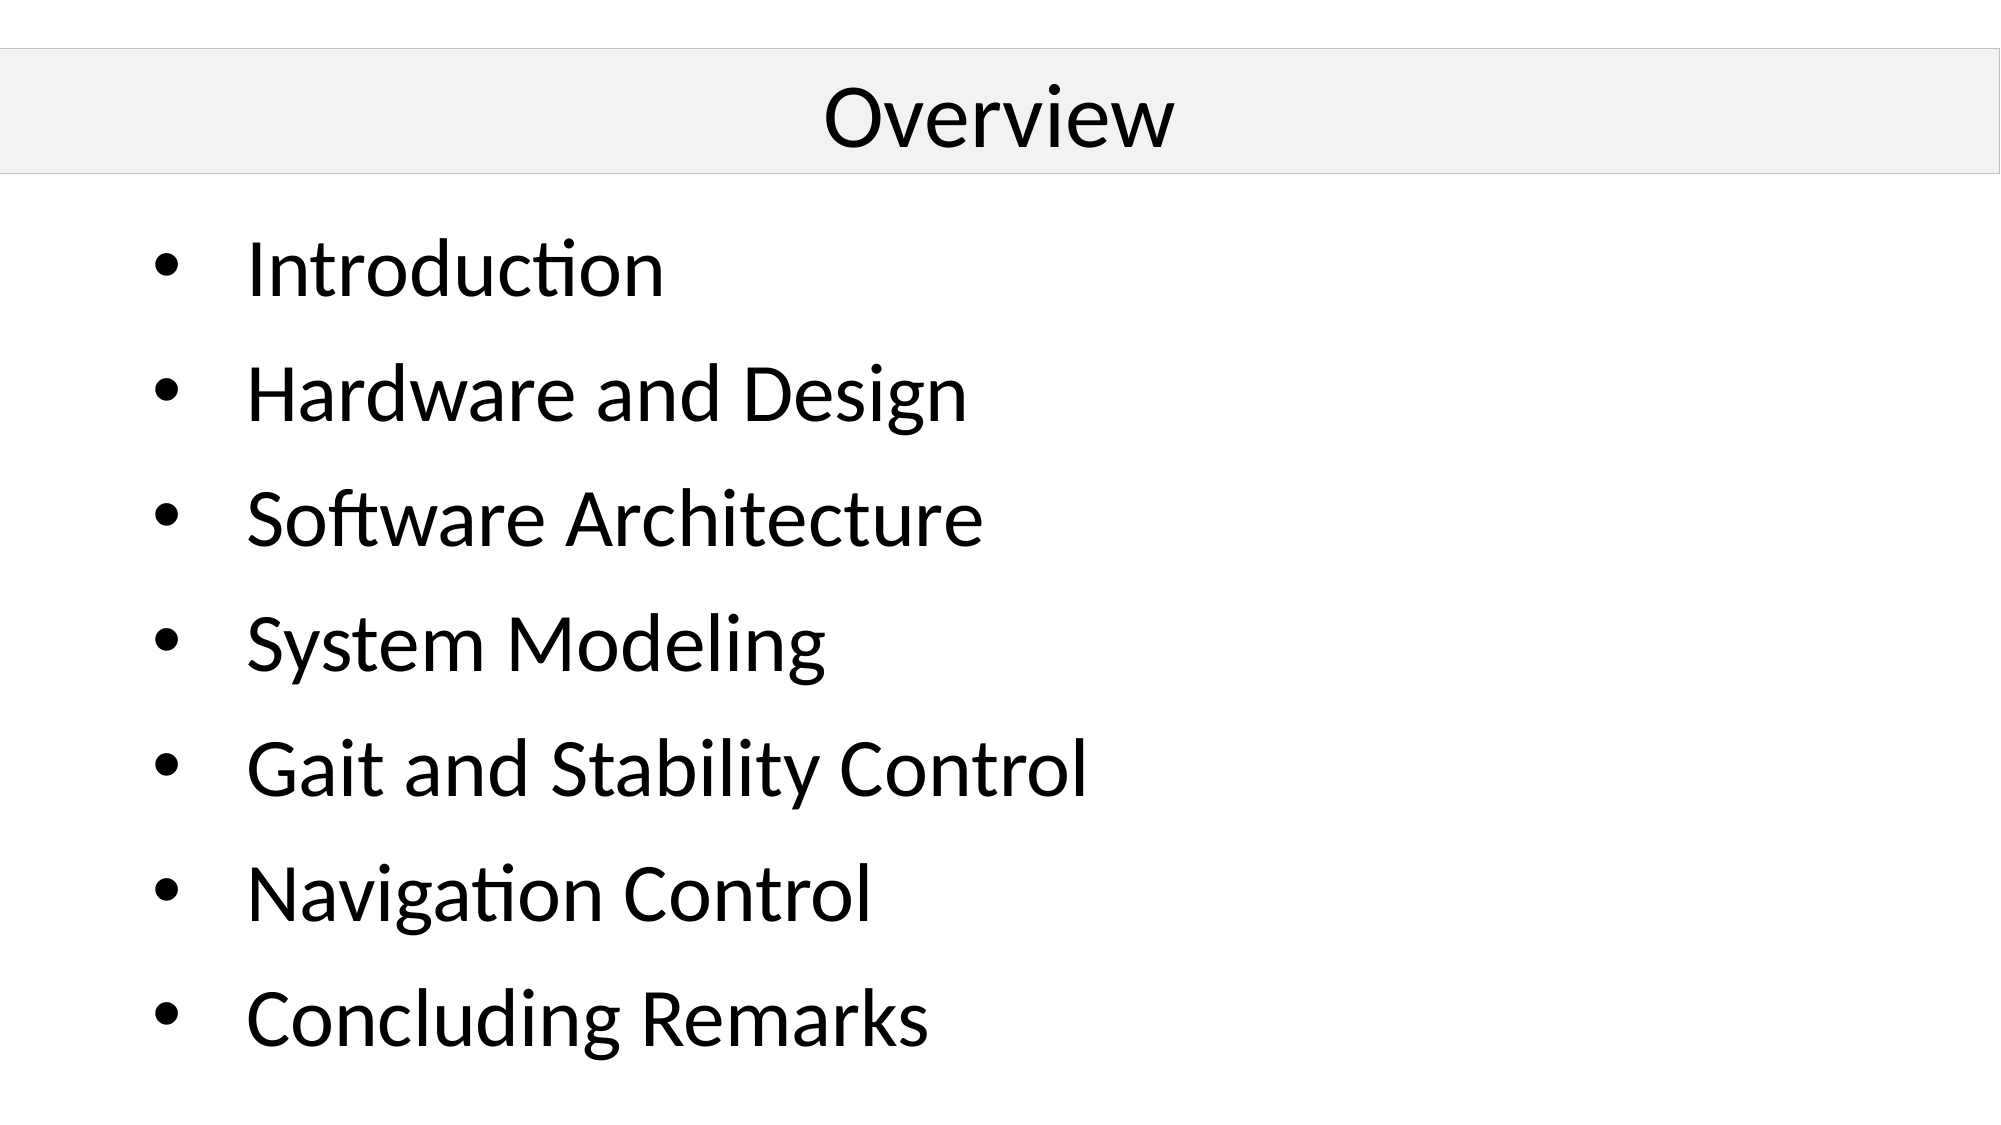

Overview
Introduction
Hardware and Design
Software Architecture
System Modeling
Gait and Stability Control
Navigation Control
Concluding Remarks